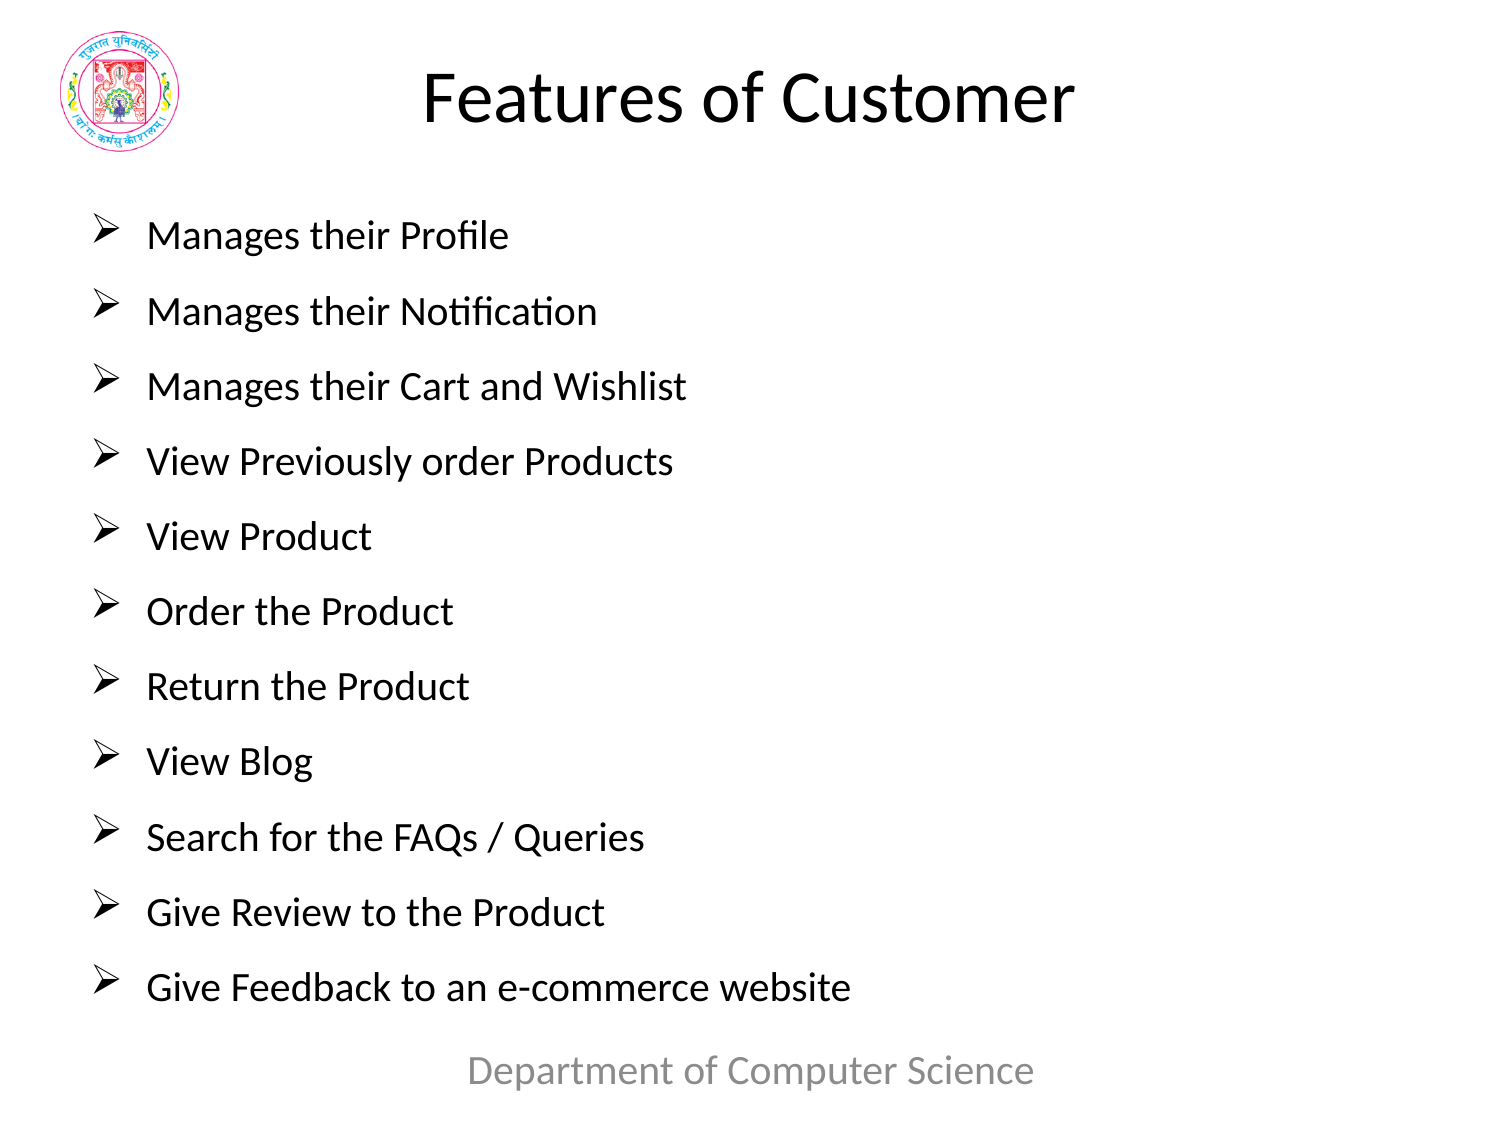

# Features of Customer
Manages their Profile
Manages their Notification
Manages their Cart and Wishlist
View Previously order Products
View Product
Order the Product
Return the Product
View Blog
Search for the FAQs / Queries
Give Review to the Product
Give Feedback to an e-commerce website
Department of Computer Science
22